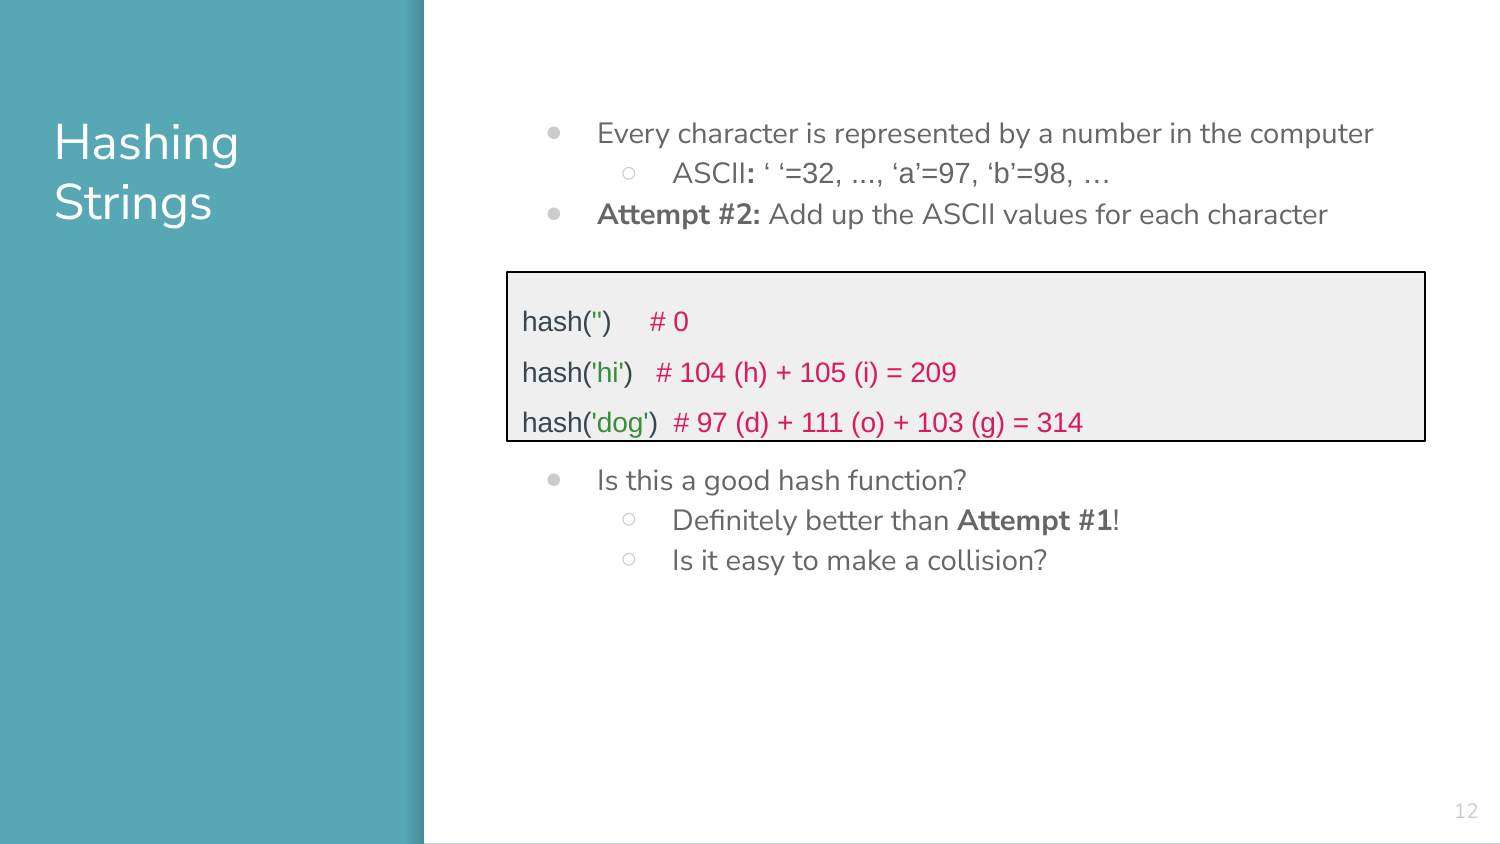

# Hashing Strings
Every character is represented by a number in the computer
ASCII: ‘ ‘=32, ..., ‘a’=97, ‘b’=98, …
Attempt #2: Add up the ASCII values for each character
hash('')     # 0
hash('hi')   # 104 (h) + 105 (i) = 209
hash('dog')  # 97 (d) + 111 (o) + 103 (g) = 314

Is this a good hash function?
Definitely better than Attempt #1!
Is it easy to make a collision?
12